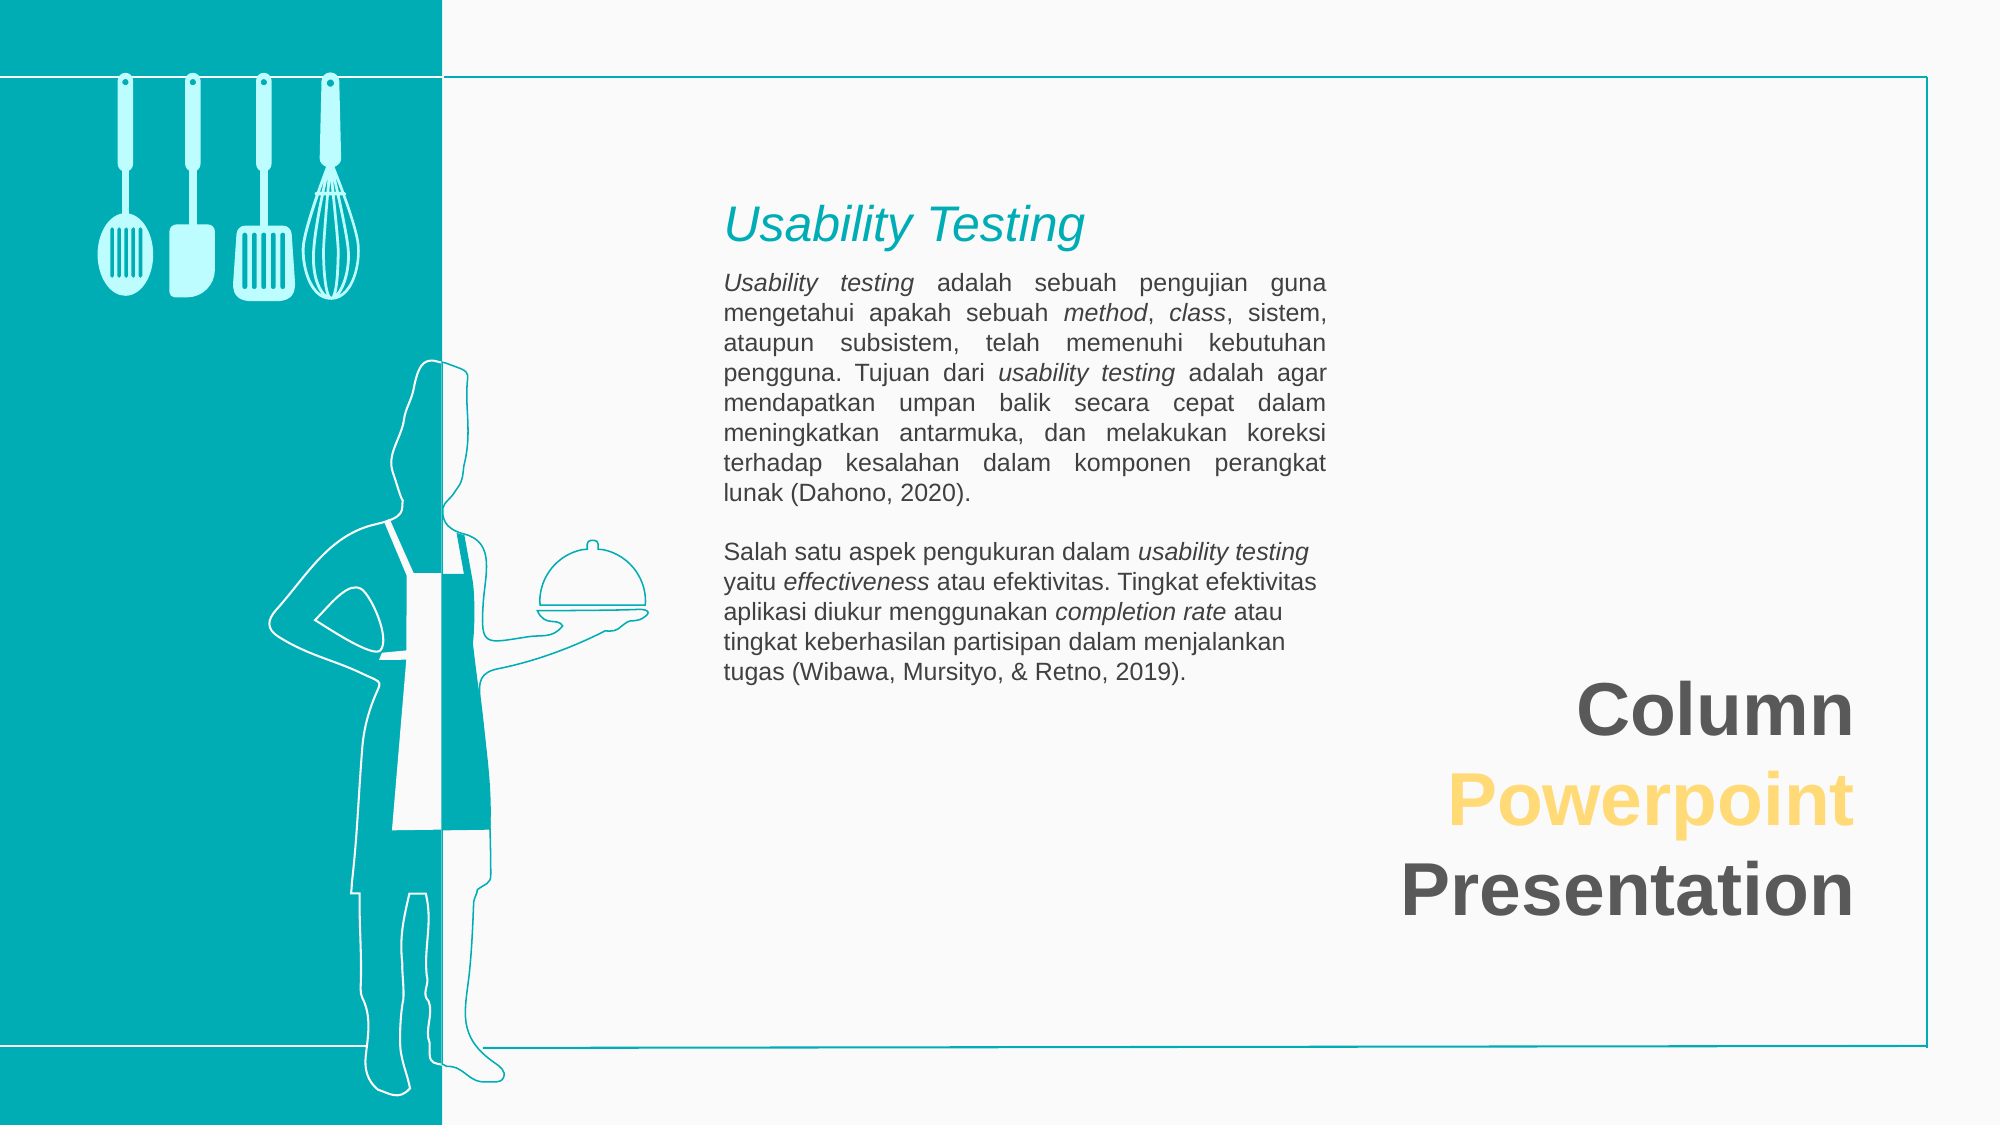

Usability Testing
Usability testing adalah sebuah pengujian guna mengetahui apakah sebuah method, class, sistem, ataupun subsistem, telah memenuhi kebutuhan pengguna. Tujuan dari usability testing adalah agar mendapatkan umpan balik secara cepat dalam meningkatkan antarmuka, dan melakukan koreksi terhadap kesalahan dalam komponen perangkat lunak (Dahono, 2020).

Salah satu aspek pengukuran dalam usability testing yaitu effectiveness atau efektivitas. Tingkat efektivitas aplikasi diukur menggunakan completion rate atau tingkat keberhasilan partisipan dalam menjalankan tugas (Wibawa, Mursityo, & Retno, 2019).
Column
Powerpoint Presentation